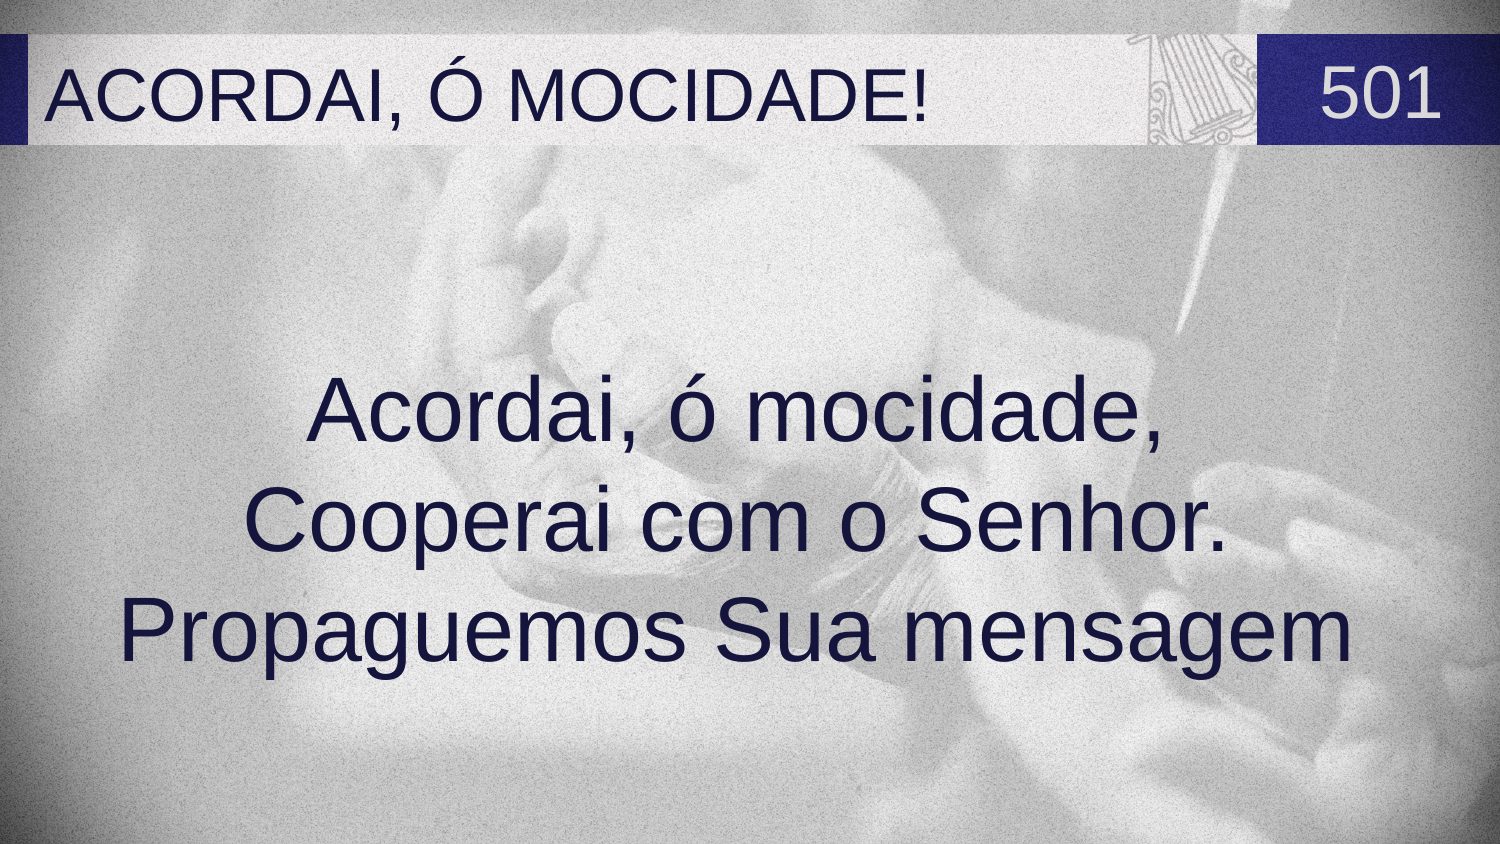

# ACORDAI, Ó MOCIDADE!
501
Acordai, ó mocidade,
Cooperai com o Senhor.
Propaguemos Sua mensagem